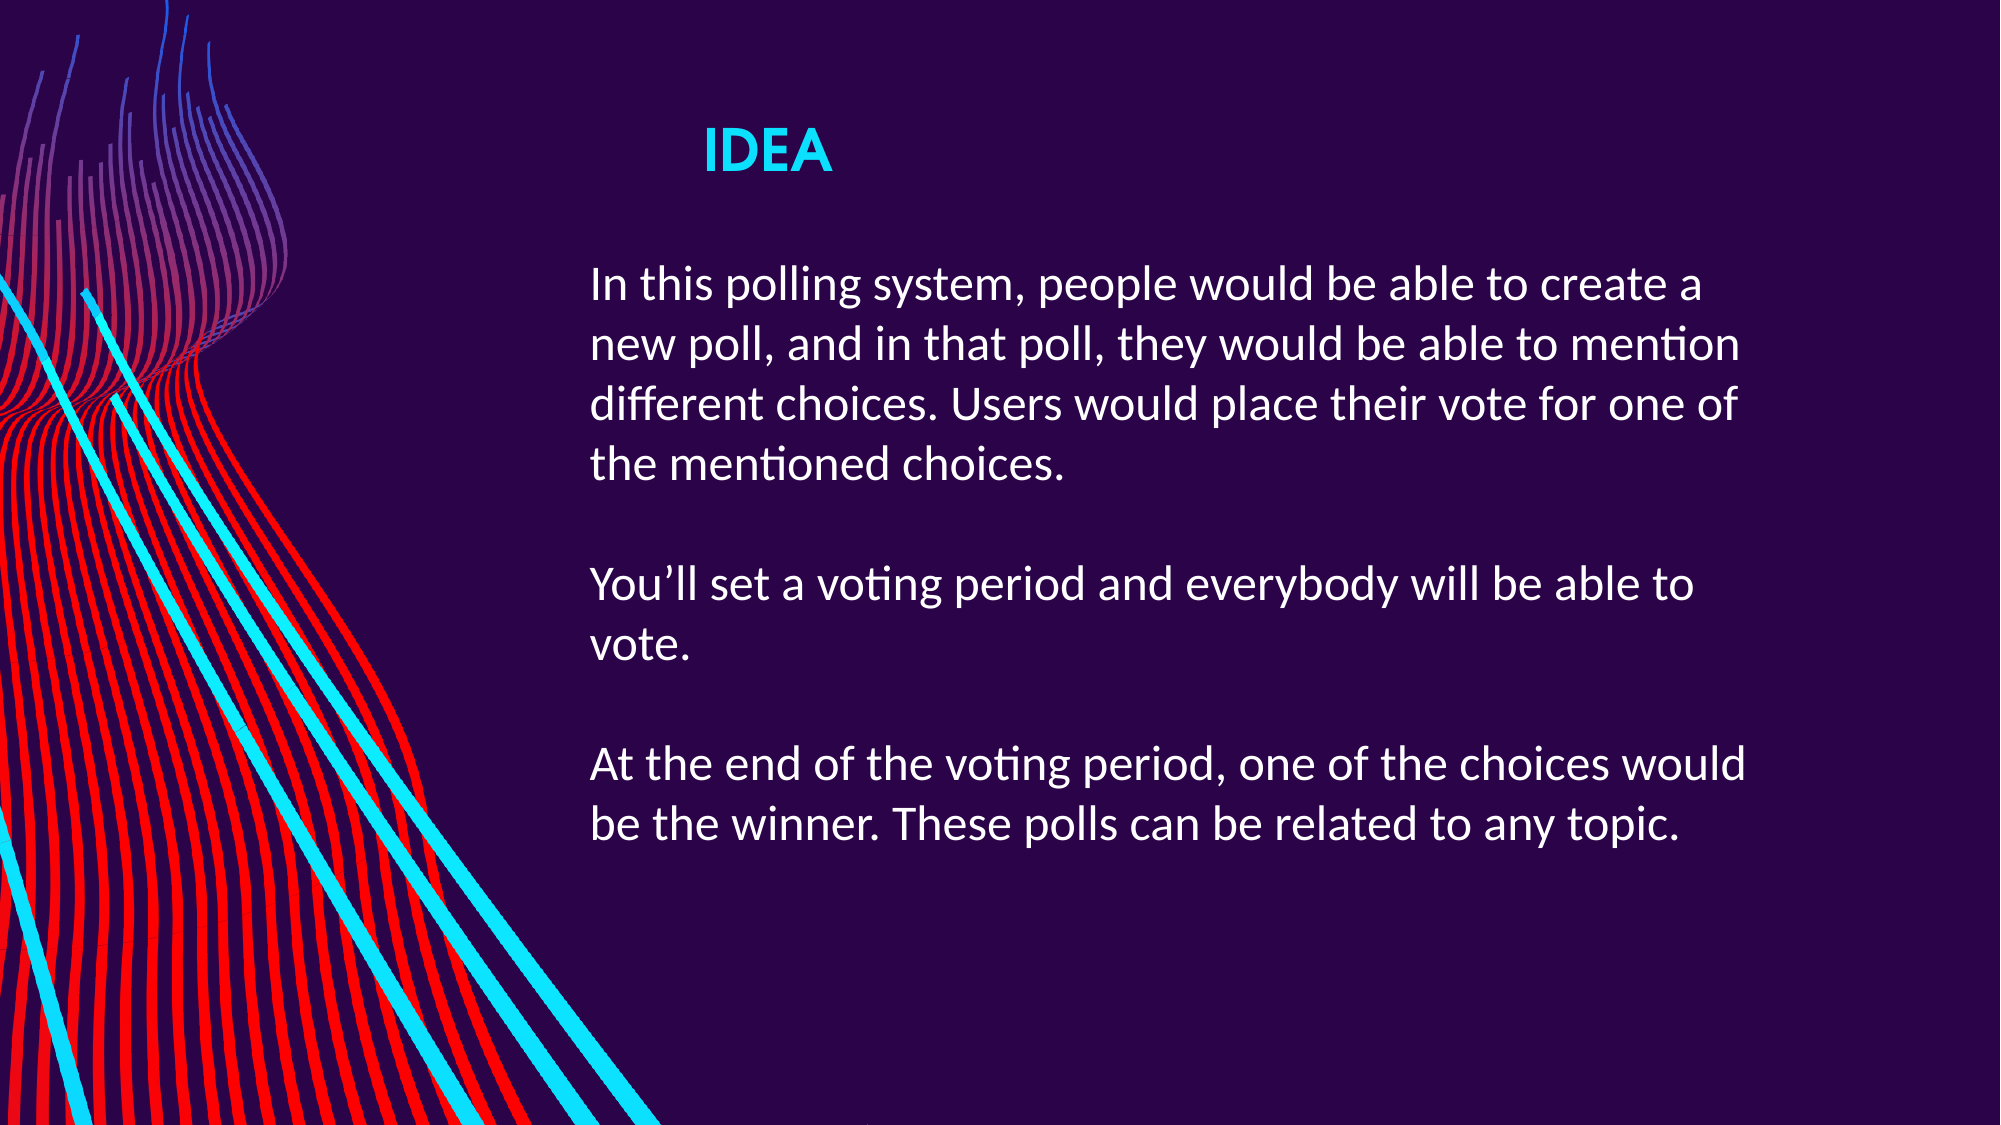

# IDEA
In this polling system, people would be able to create a new poll, and in that poll, they would be able to mention different choices. Users would place their vote for one of the mentioned choices.

You’ll set a voting period and everybody will be able to vote.

At the end of the voting period, one of the choices would be the winner. These polls can be related to any topic.
5